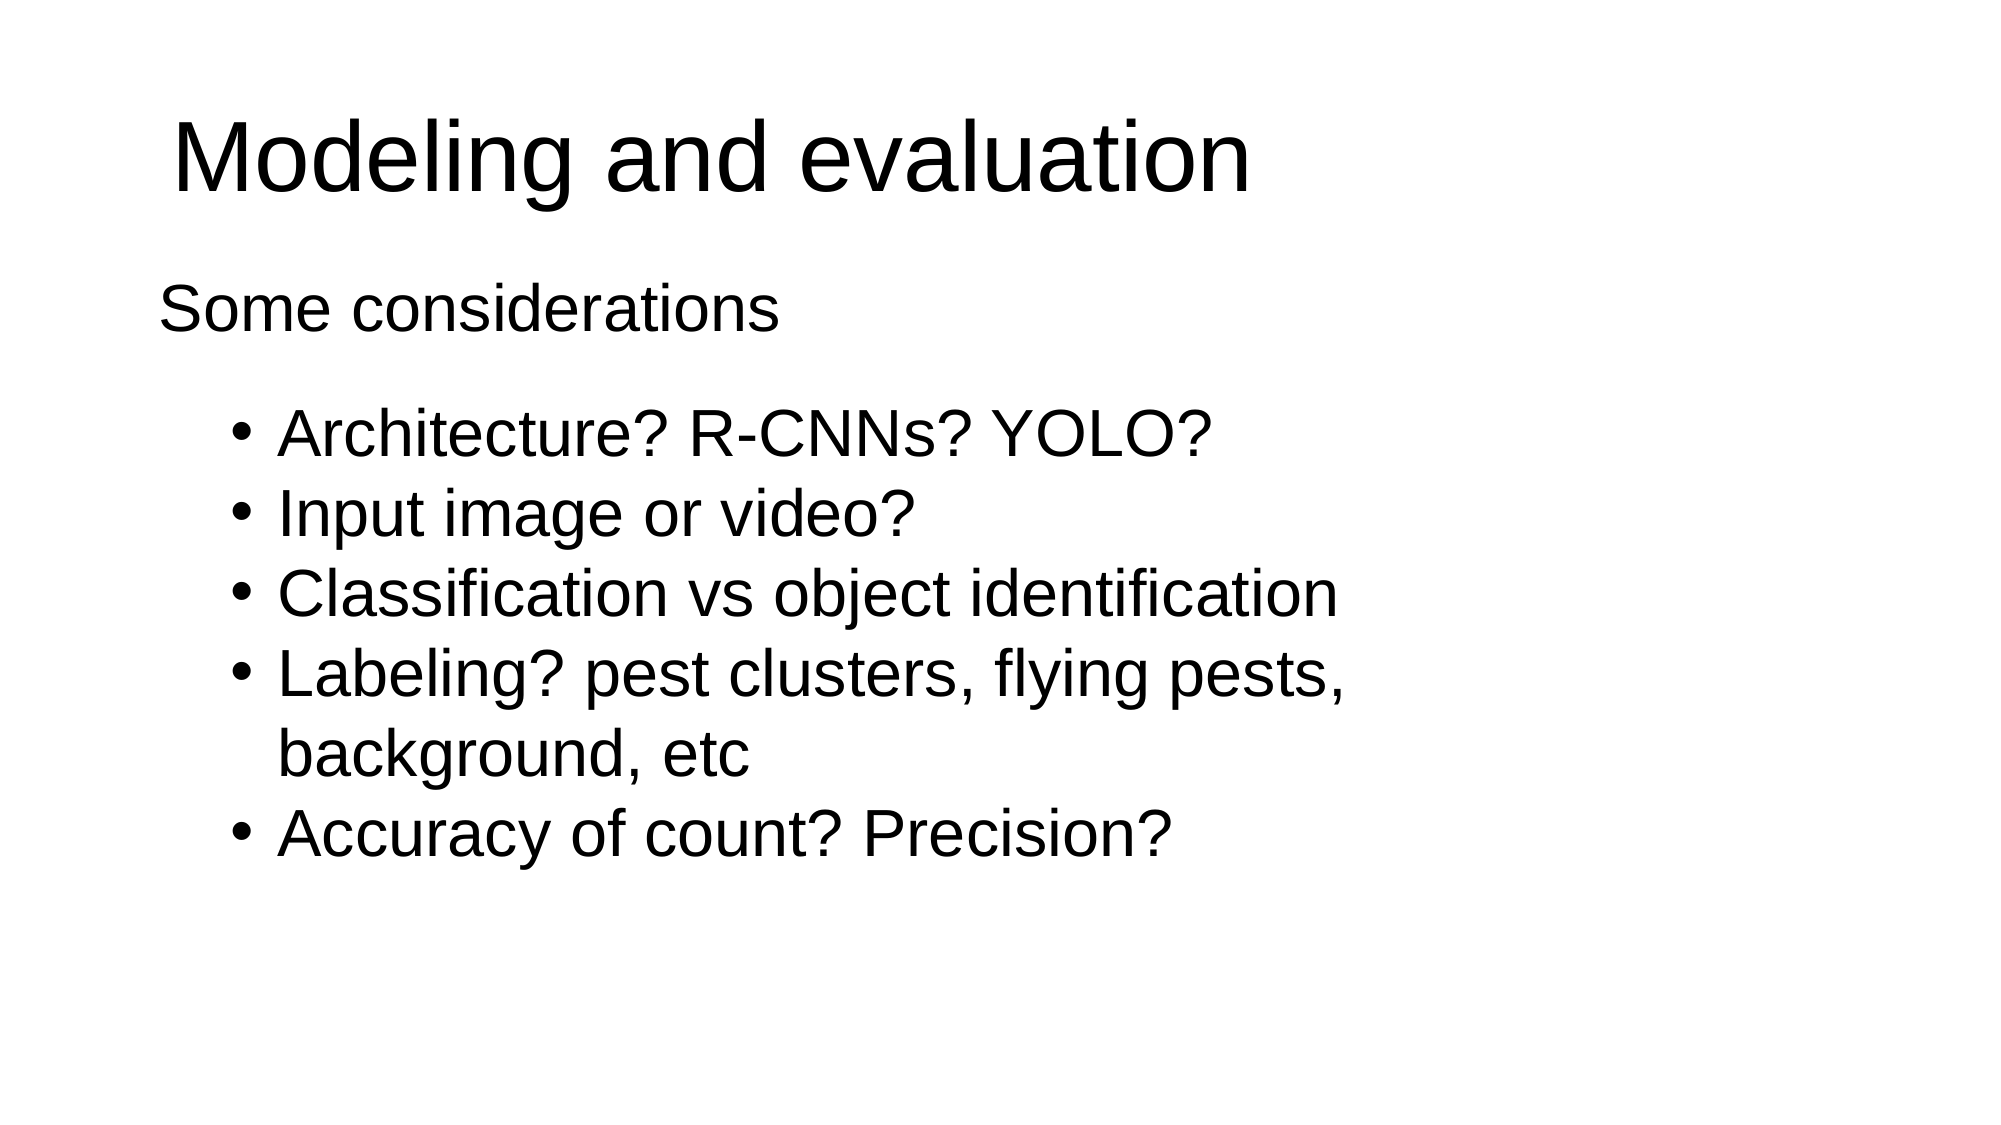

Modeling and evaluation
Some considerations
Architecture? R-CNNs? YOLO?
Input image or video?
Classification vs object identification
Labeling? pest clusters, flying pests, background, etc
Accuracy of count? Precision?